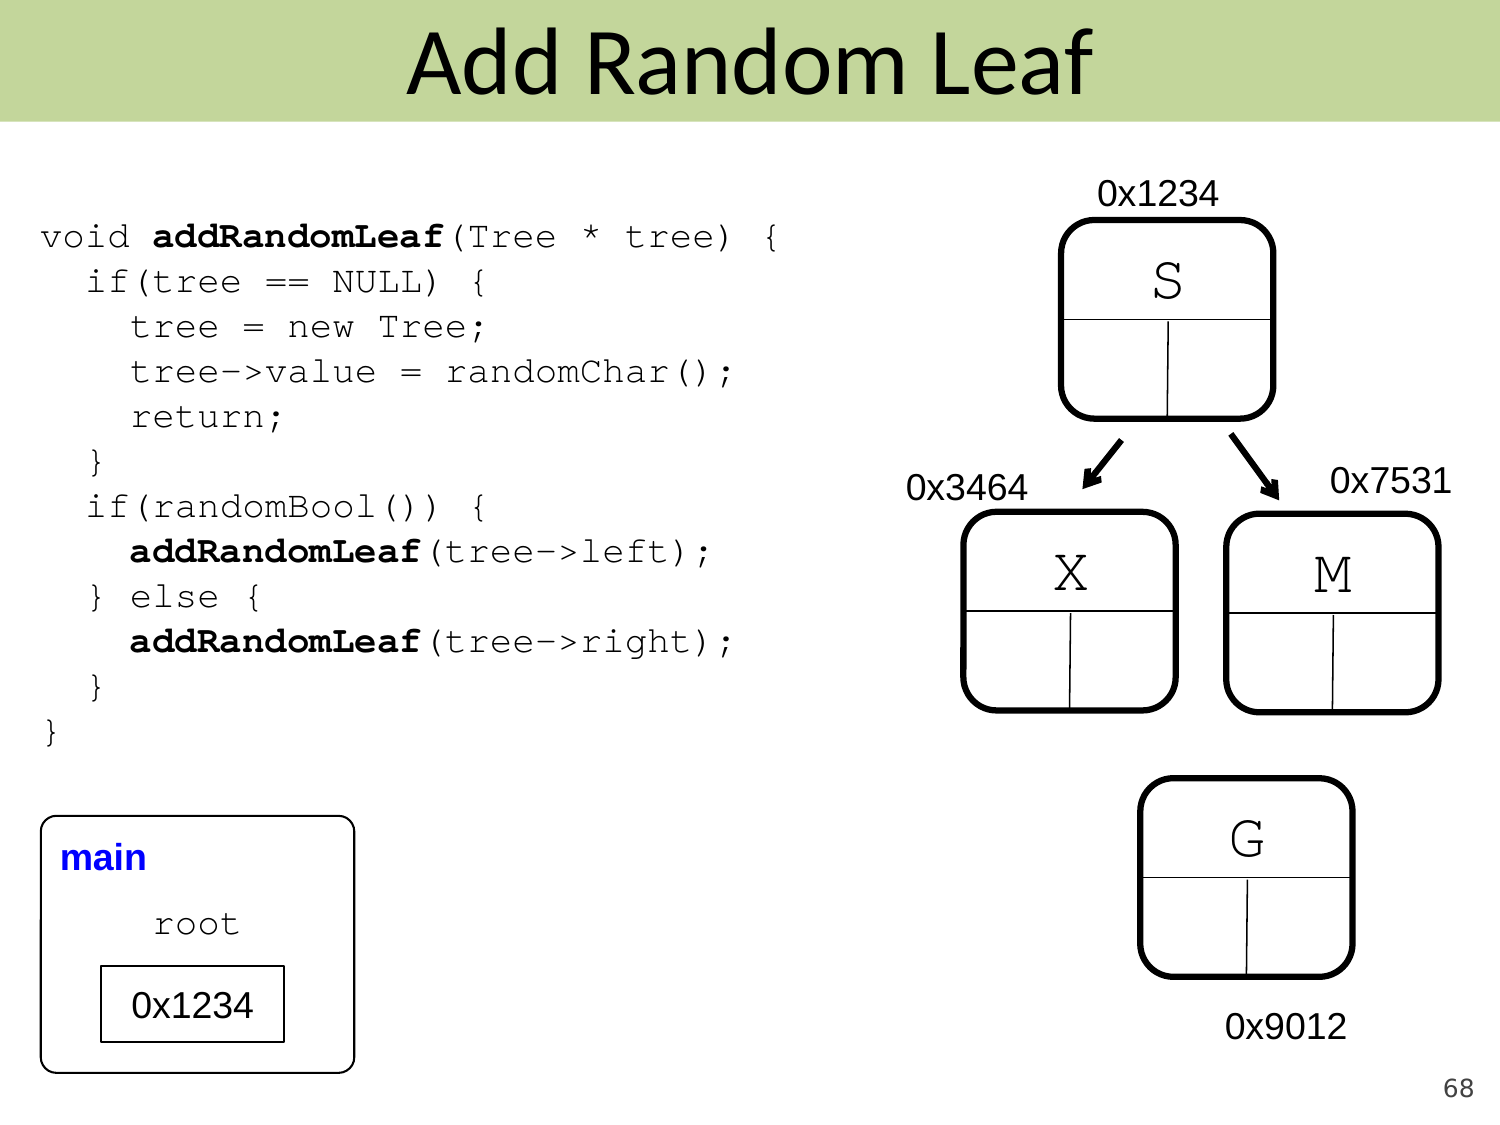

# Add Random Leaf
0x1234
void addRandomLeaf(Tree * tree) {
  if(tree == NULL) {
    tree = new Tree;
    tree->value = randomChar();
    return;
  }
  if(randomBool()) {
    addRandomLeaf(tree->left);
  } else {
    addRandomLeaf(tree->right);
  }
}

S
0x7531
0x3464

X
M

G

main
root
0x1234
0x9012